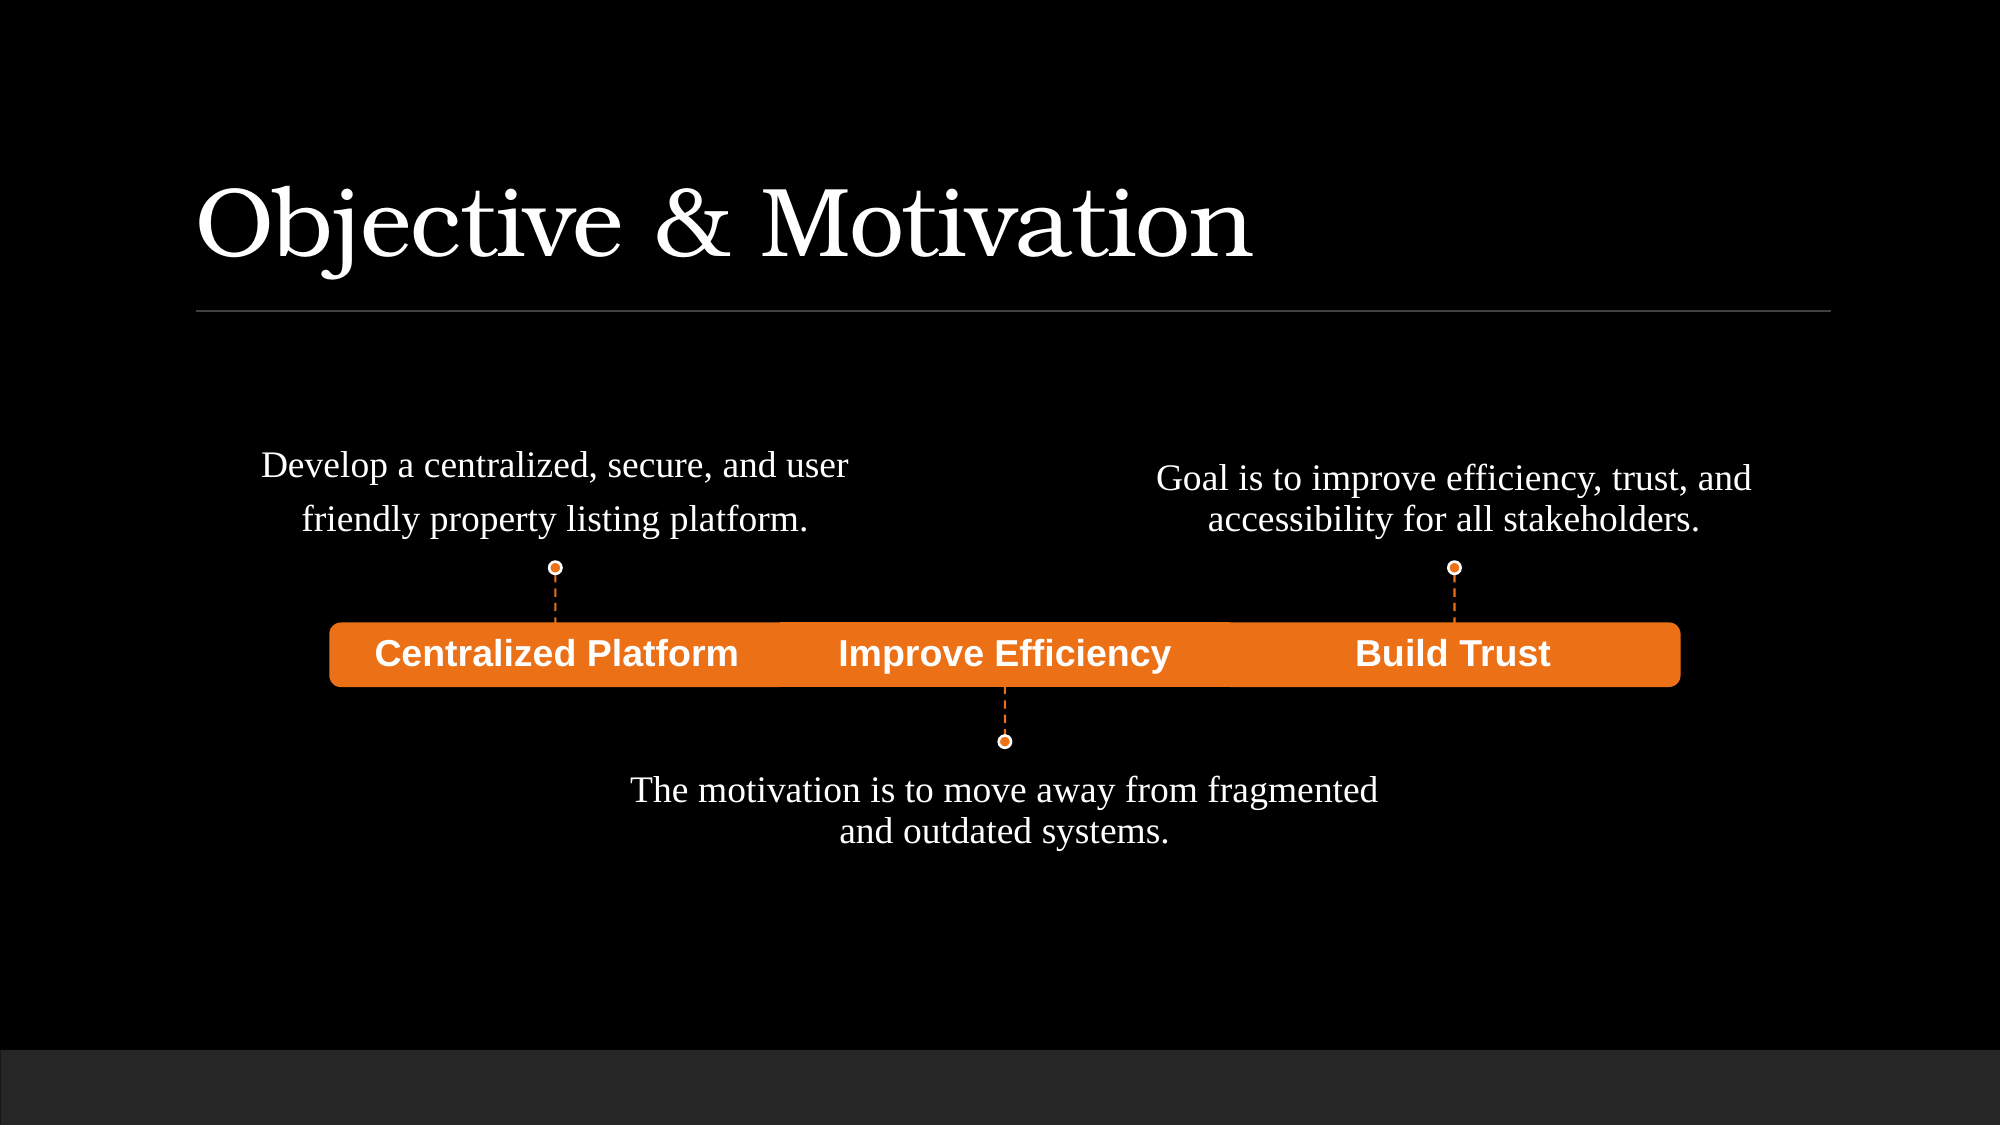

# Objective & Motivation
Centralized Platform
Develop a centralized, secure, and user
friendly property listing platform.
Improve Efficiency
The motivation is to move away from fragmented and outdated systems.
Build Trust
Goal is to improve efficiency, trust, and accessibility for all stakeholders.